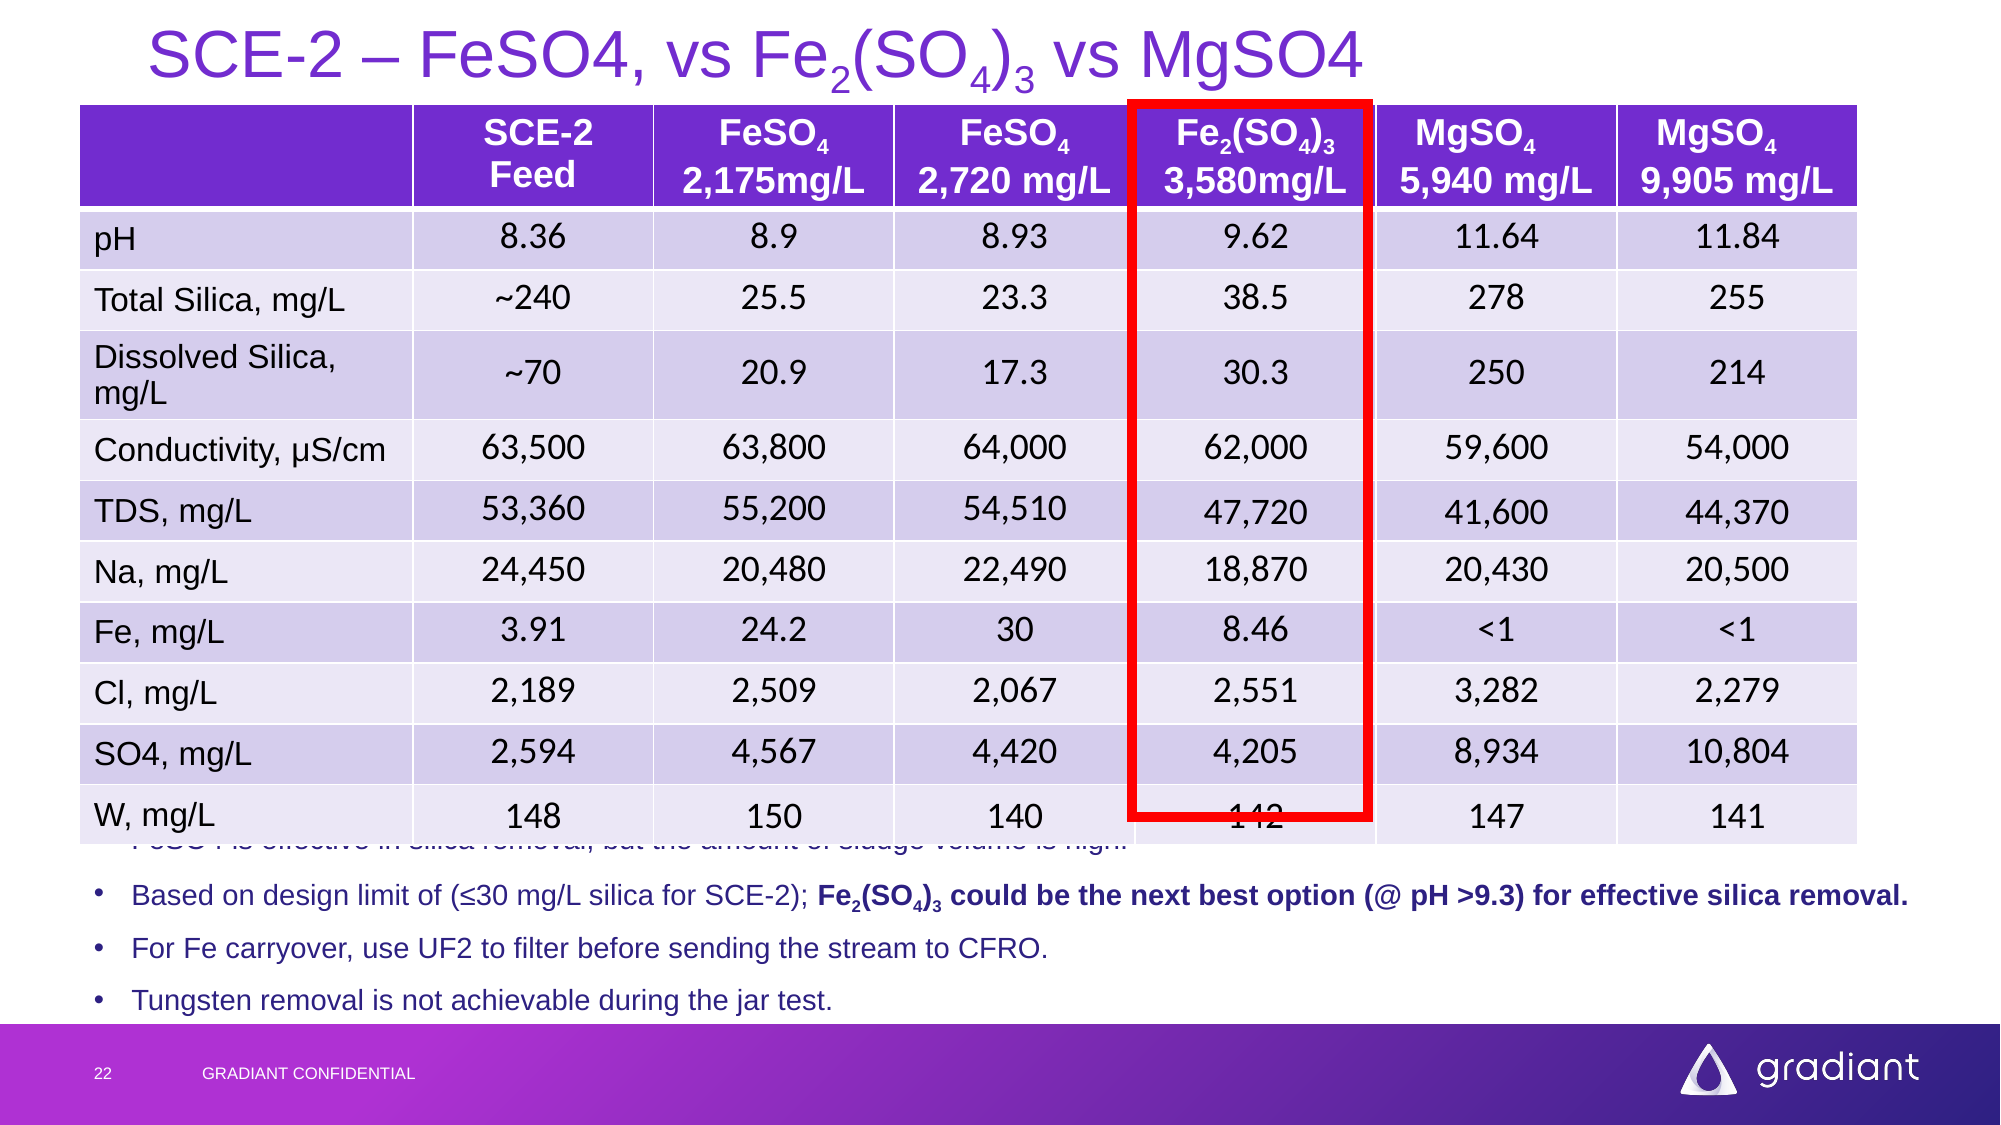

# SCE-2 – FeSO4, vs Fe2(SO4)3 vs MgSO4
|  | SCE-2 Feed | FeSO4 2,175mg/L | FeSO4 2,720 mg/L | Fe2(SO4)3 3,580mg/L | MgSO4 5,940 mg/L | MgSO4 9,905 mg/L |
| --- | --- | --- | --- | --- | --- | --- |
| pH | 8.36​ | 8.9​ | 8.93​ | 9.62​ | 11.64​ | 11.84​ |
| Total Silica, mg/L | ~240 | 25.5​ | 23.3​ | 38.5​ | 278​ | 255​ |
| Dissolved Silica, mg/L | ~70 | 20.9​ | 17.3​ | 30.3​ | 250​ | 214​ |
| Conductivity, μS/cm | 63,500​ | 63,800​ | 64,000​ | 62,000​ | 59,600​ | 54,000​ |
| TDS, mg/L | 53,360​ | 55,200​ | 54,510​ | 47,720 | 41,600 | 44,370 |
| Na, mg/L | 24,450​ | 20,480​ | 22,490​ | 18,870​ | 20,430​ | 20,500​ |
| Fe, mg/L | 3.91​ | 24.2​ | 30​ | 8.46​ | <1​ | <1​ |
| Cl, mg/L | 2,189​ | 2,509​ | 2,067​ | 2,551​ | 3,282​ | 2,279​ |
| SO4, mg/L | 2,594​ | 4,567​ | 4,420​ | 4,205​ | 8,934​ | 10,804​ |
| W, mg/L | 148 | 150 | 140 | 142 | 147 | 141 |

FeSO4 is effective in silica removal, but the amount of sludge volume is high!
Based on design limit of (≤30 mg/L silica for SCE-2); Fe2(SO4)3 could be the next best option (@ pH >9.3) for effective silica removal.
For Fe carryover, use UF2 to filter before sending the stream to CFRO.
Tungsten removal is not achievable during the jar test.
22
GRADIANT CONFIDENTIAL